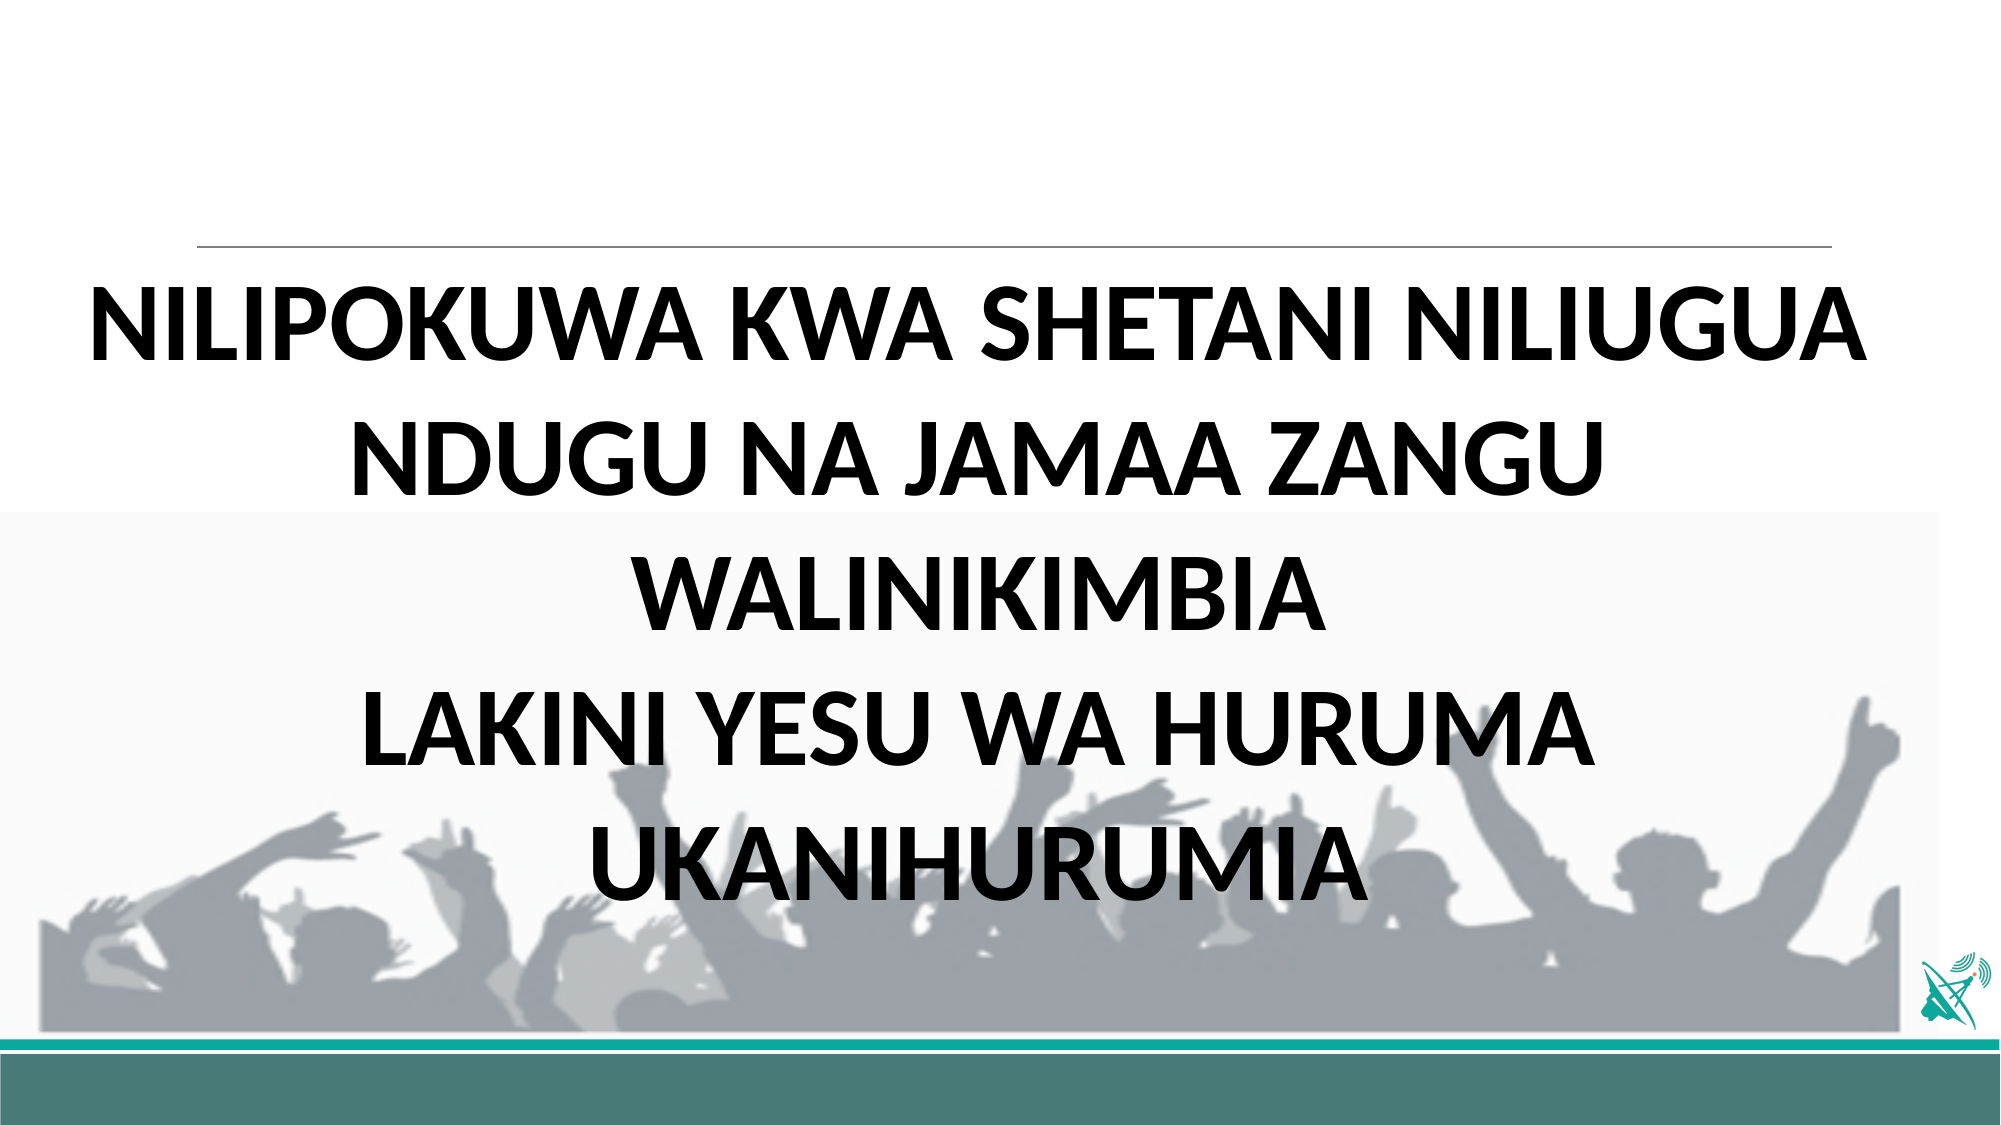

NILIPOKUWA KWA SHETANI NILIUGUA
NDUGU NA JAMAA ZANGU WALINIKIMBIA
LAKINI YESU WA HURUMA UKANIHURUMIA